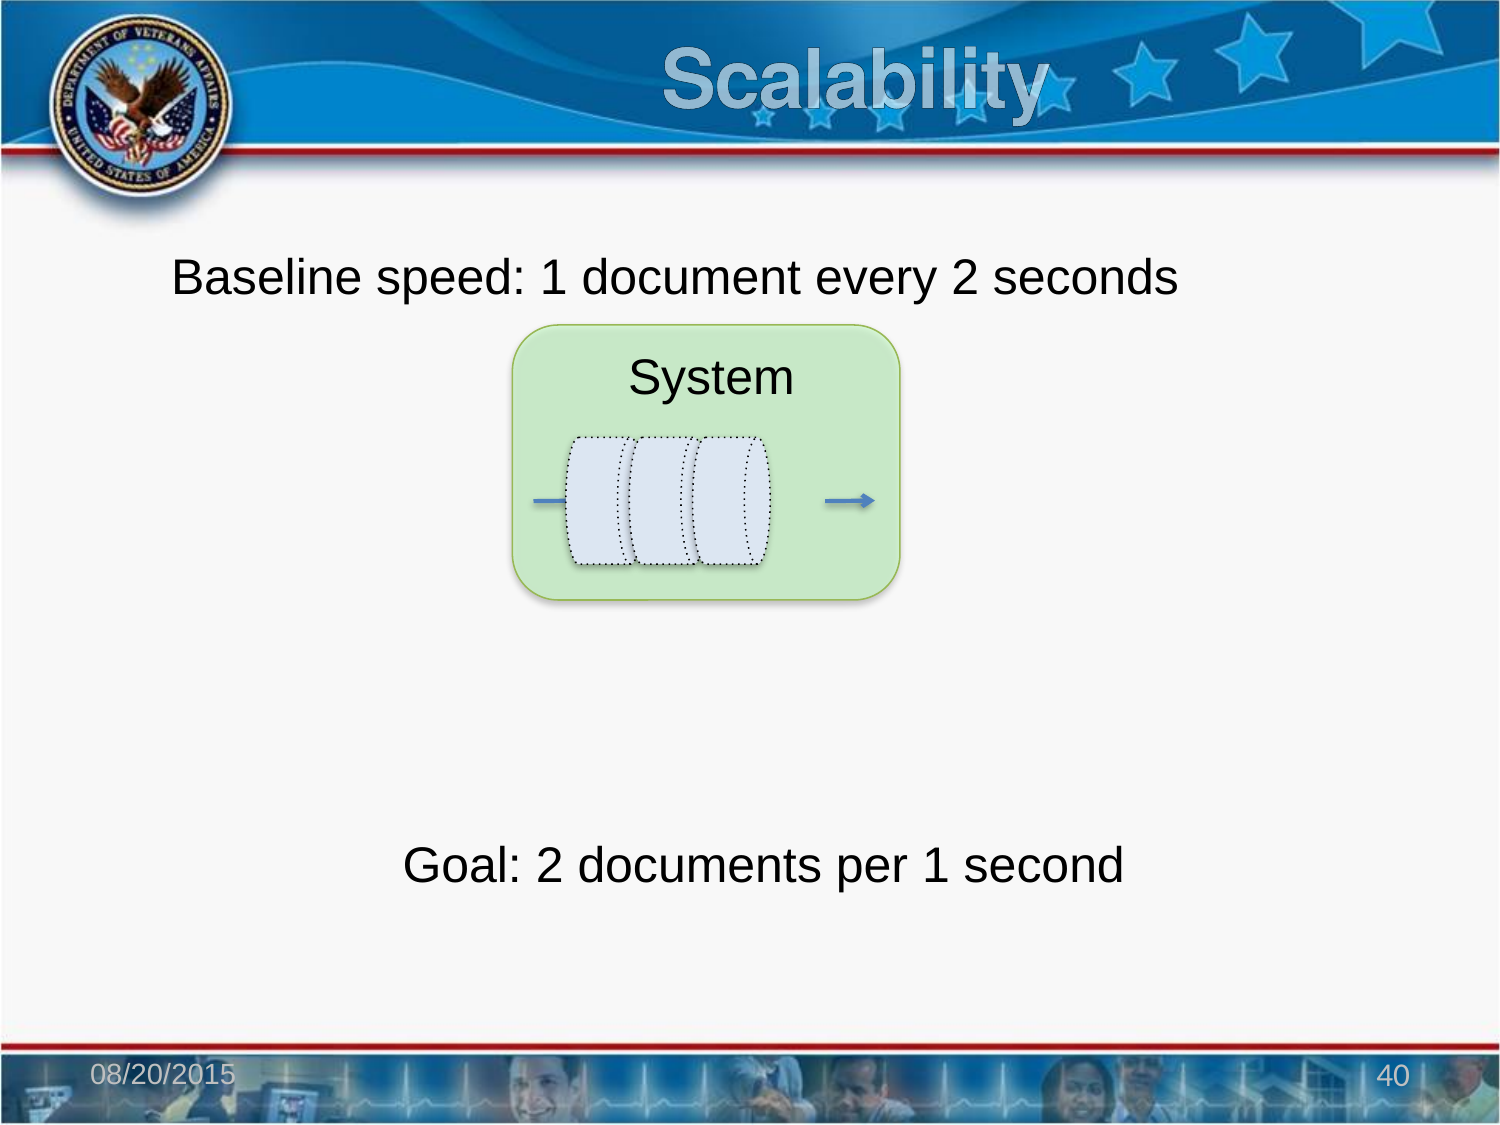

# Scalability
Baseline speed: 1 document every 2 seconds

System

Goal: 2 documents per 1 second
08/20/2015
40